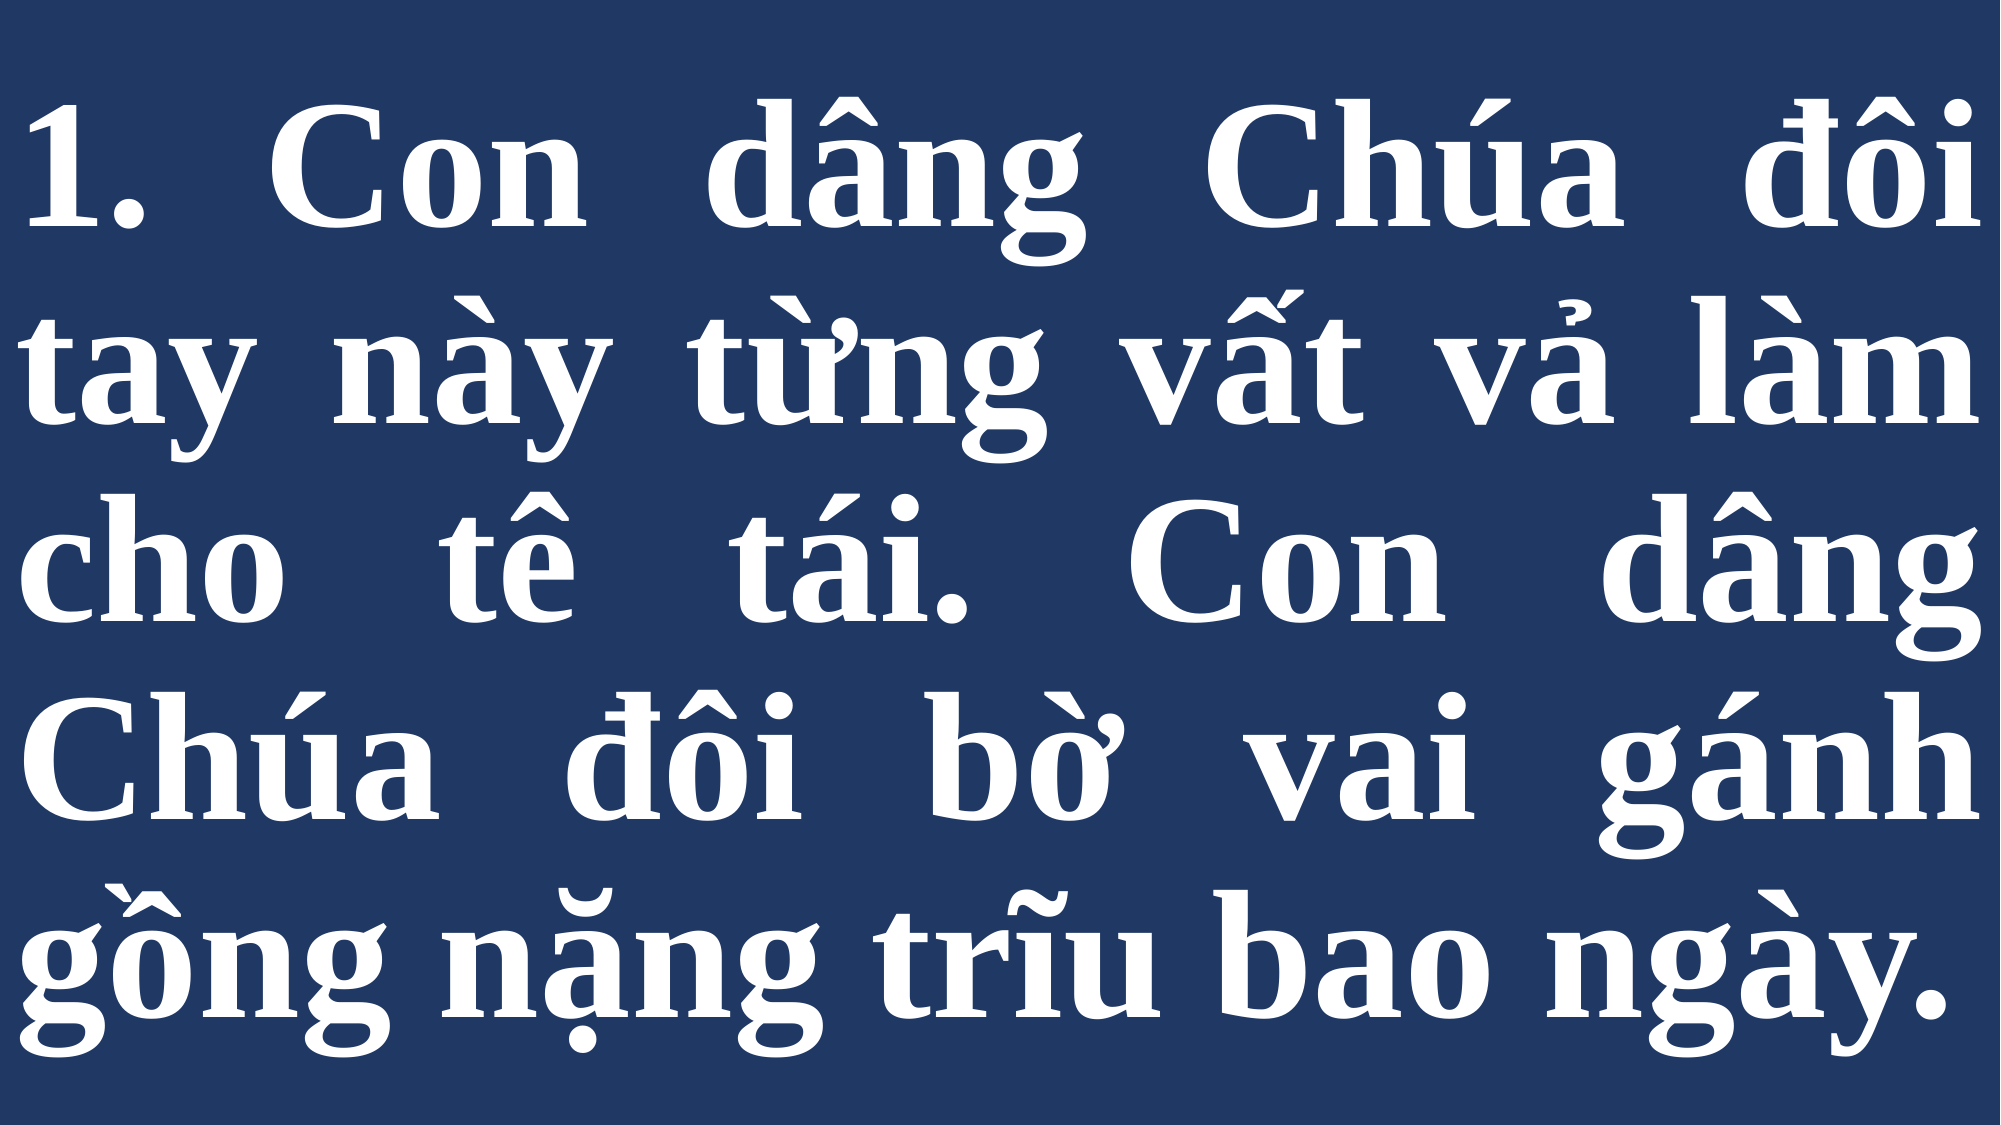

# 1. Con dâng Chúa đôi tay này từng vất vả làm cho tê tái. Con dâng Chúa đôi bờ vai gánh gồng nặng trĩu bao ngày.